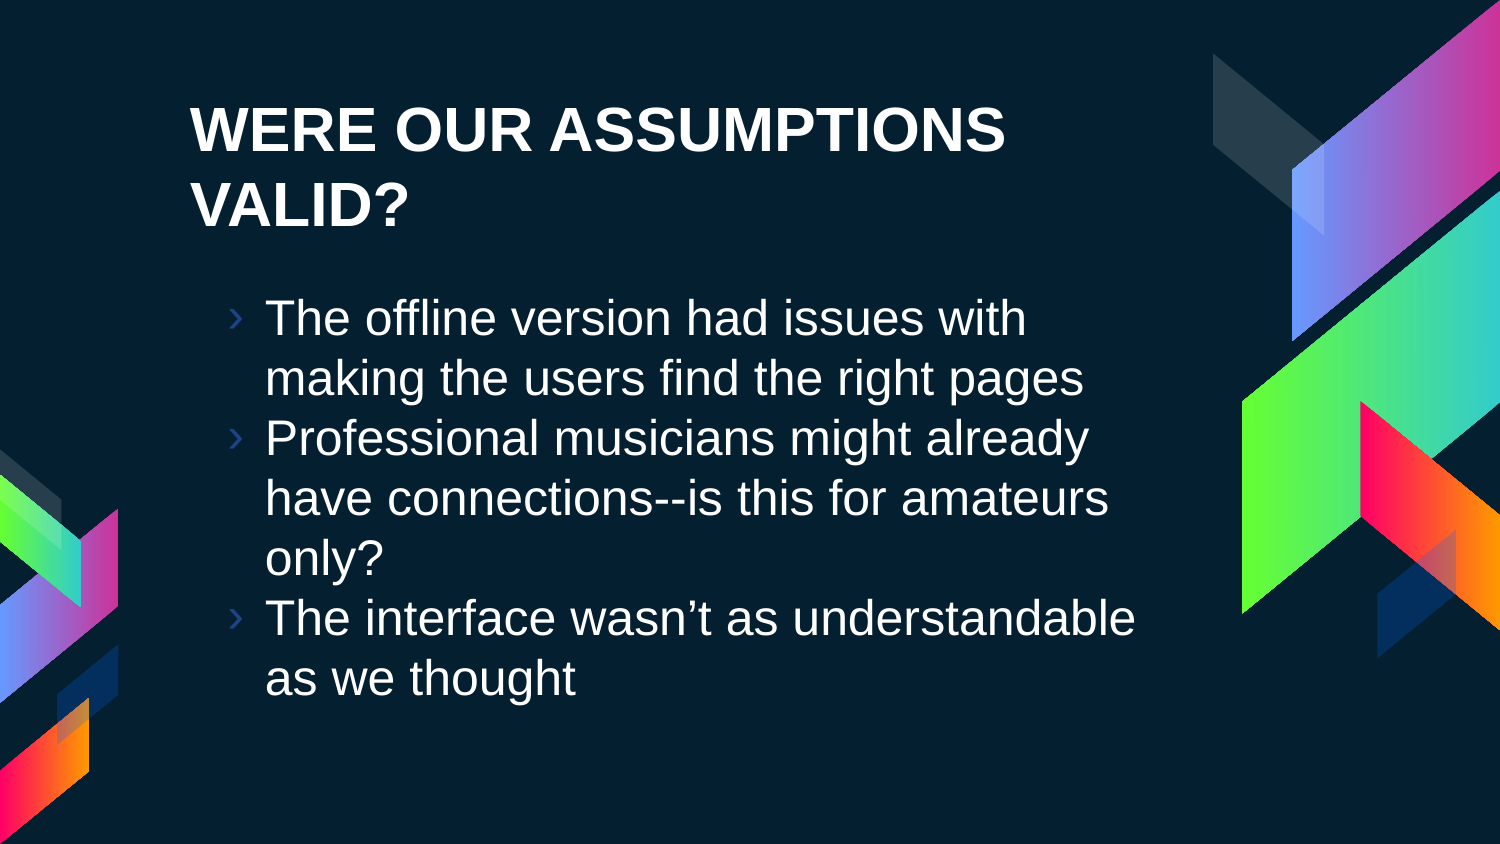

# WERE OUR ASSUMPTIONS VALID?
The offline version had issues with making the users find the right pages
Professional musicians might already have connections--is this for amateurs only?
The interface wasn’t as understandable as we thought